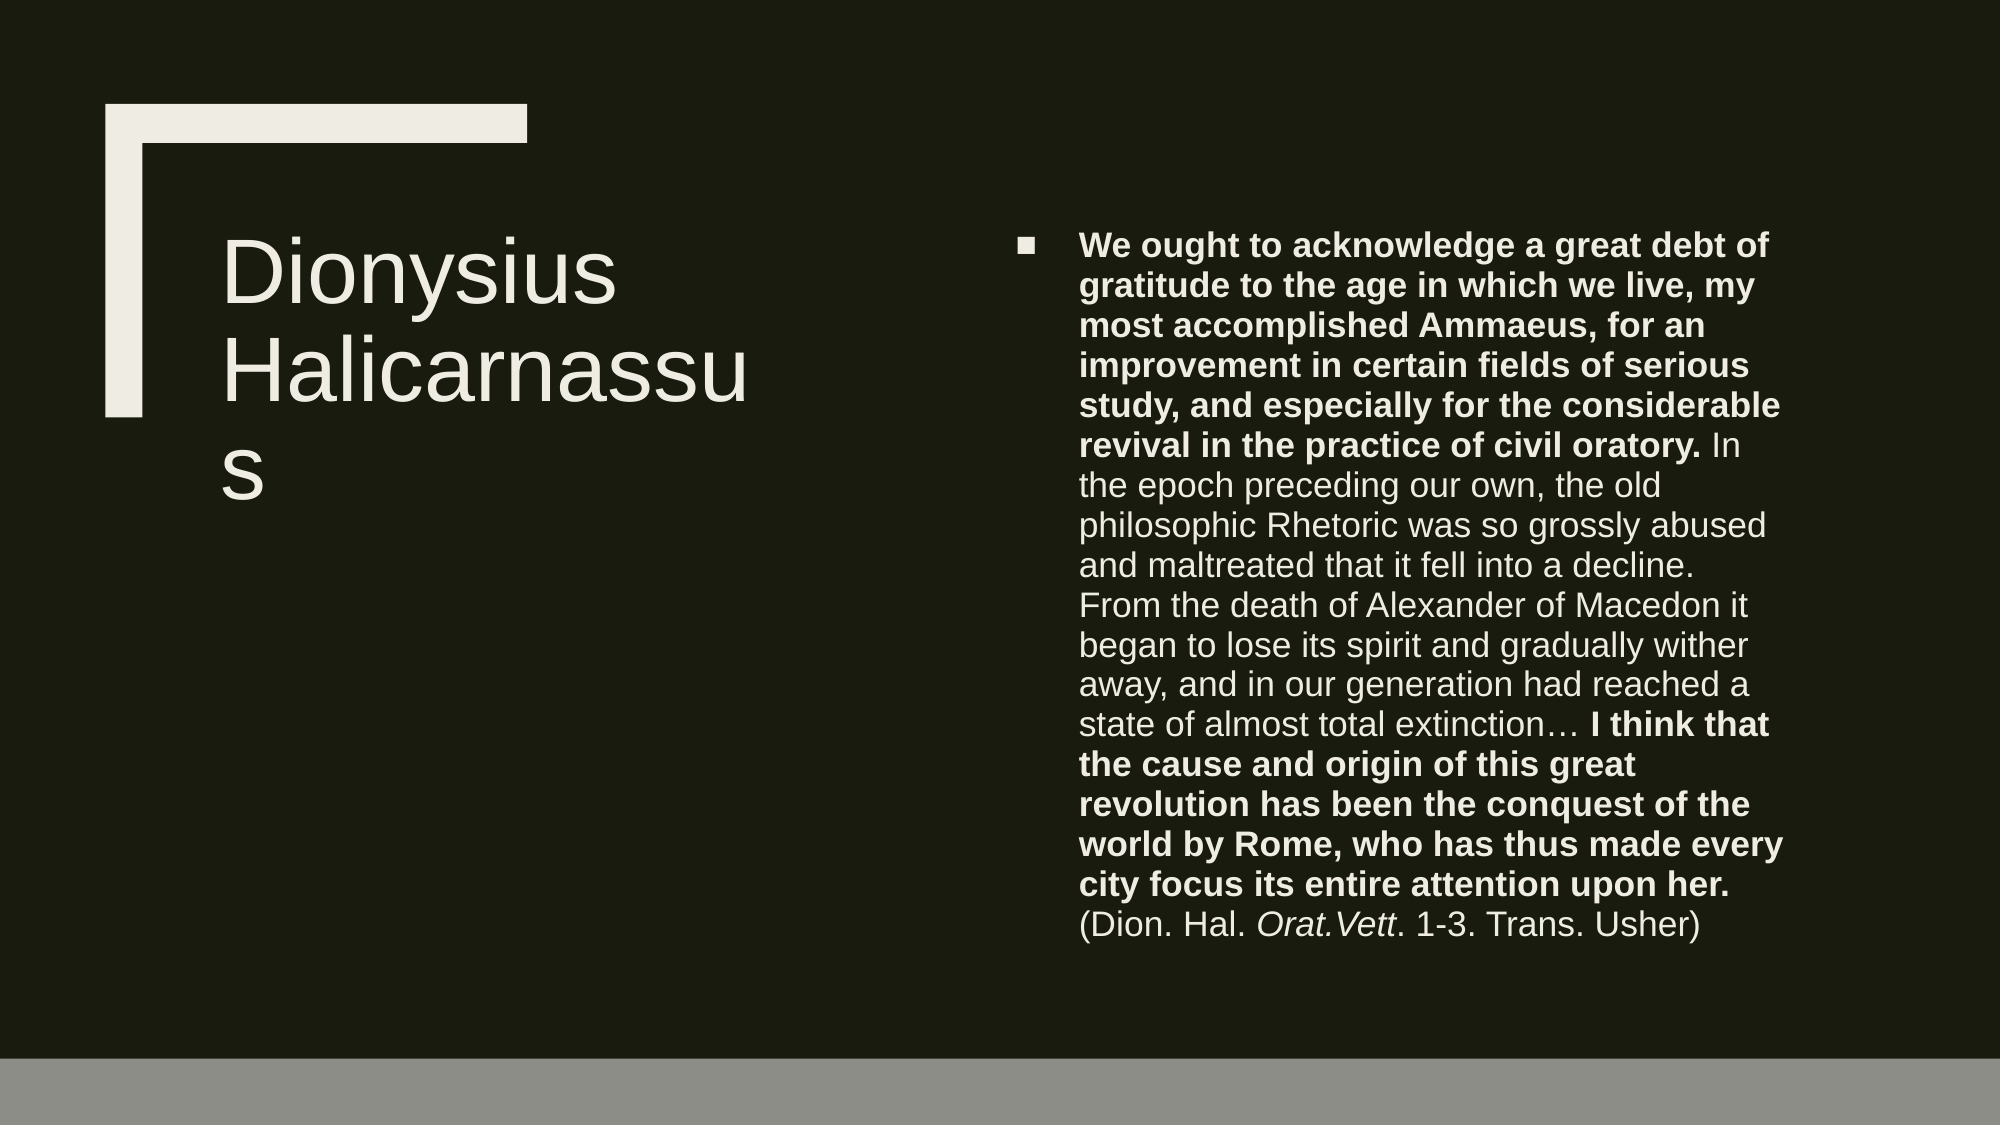

# Dionysius Halicarnassus
We ought to acknowledge a great debt of gratitude to the age in which we live, my most accomplished Ammaeus, for an improvement in certain fields of serious study, and especially for the considerable revival in the practice of civil oratory. In the epoch preceding our own, the old philosophic Rhetoric was so grossly abused and maltreated that it fell into a decline. From the death of Alexander of Macedon it began to lose its spirit and gradually wither away, and in our generation had reached a state of almost total extinction… I think that the cause and origin of this great revolution has been the conquest of the world by Rome, who has thus made every city focus its entire attention upon her. (Dion. Hal. Orat.Vett. 1-3. Trans. Usher)